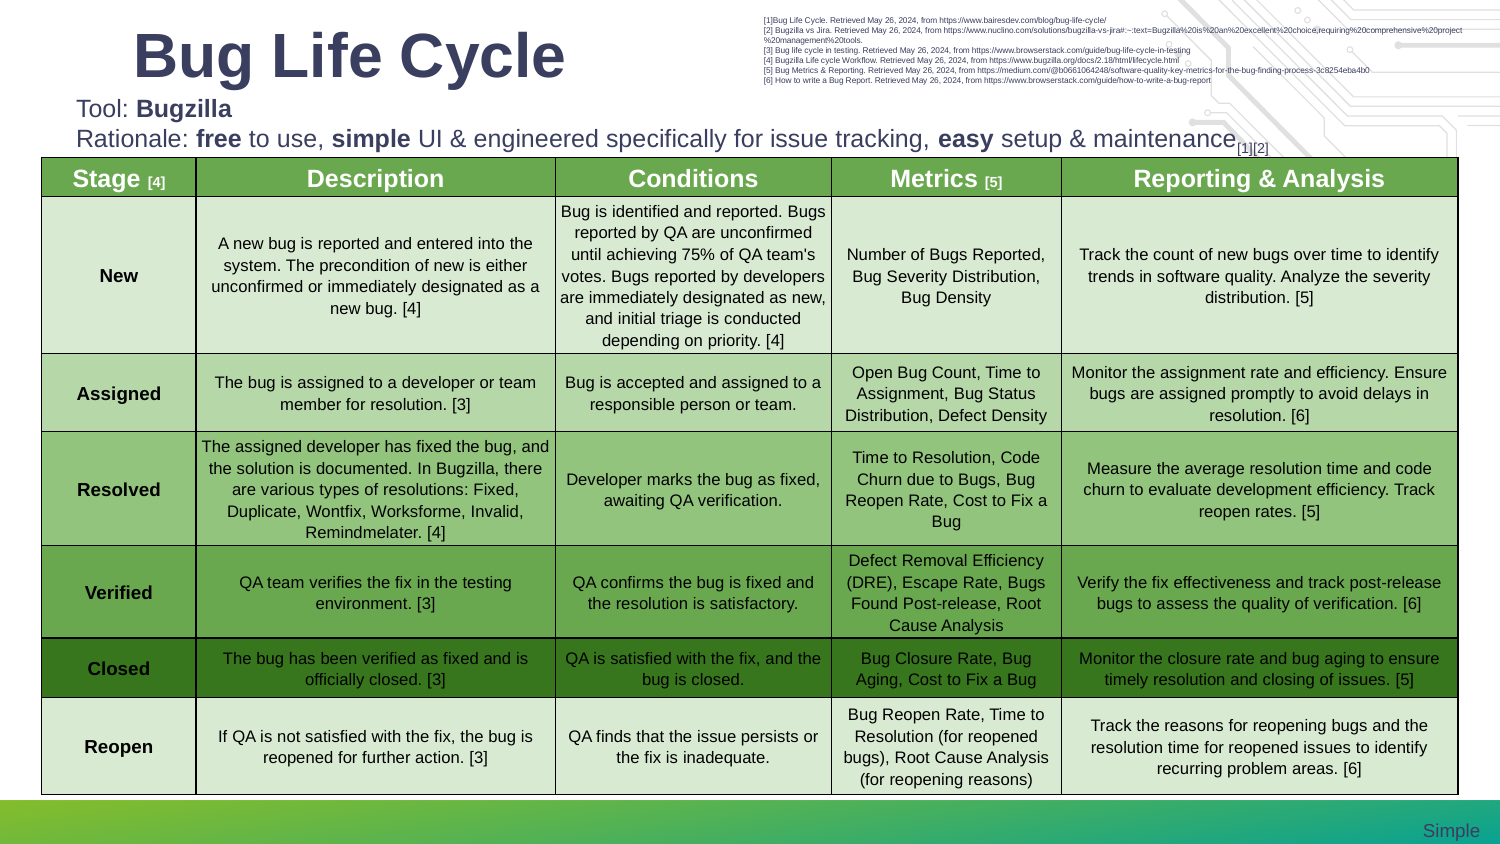

# Bug Life Cycle
[1]Bug Life Cycle. Retrieved May 26, 2024, from https://www.bairesdev.com/blog/bug-life-cycle/
[2] Bugzilla vs Jira. Retrieved May 26, 2024, from https://www.nuclino.com/solutions/bugzilla-vs-jira#:~:text=Bugzilla%20is%20an%20excellent%20choice,requiring%20comprehensive%20project%20management%20tools.
[3] Bug life cycle in testing. Retrieved May 26, 2024, from https://www.browserstack.com/guide/bug-life-cycle-in-testing
[4] Bugzilla Life cycle Workflow. Retrieved May 26, 2024, from https://www.bugzilla.org/docs/2.18/html/lifecycle.html
[5] Bug Metrics & Reporting. Retrieved May 26, 2024, from https://medium.com/@b0661064248/software-quality-key-metrics-for-the-bug-finding-process-3c8254eba4b0
[6] How to write a Bug Report. Retrieved May 26, 2024, from https://www.browserstack.com/guide/how-to-write-a-bug-report

Tool: Bugzilla
Rationale: free to use, simple UI & engineered specifically for issue tracking, easy setup & maintenance[1][2]

| Stage [4] | Description | Conditions | Metrics [5] | Reporting & Analysis |
| --- | --- | --- | --- | --- |
| New | A new bug is reported and entered into the system. The precondition of new is either unconfirmed or immediately designated as a new bug. [4] | Bug is identified and reported. Bugs reported by QA are unconfirmed until achieving 75% of QA team's votes. Bugs reported by developers are immediately designated as new, and initial triage is conducted depending on priority. [4] | Number of Bugs Reported, Bug Severity Distribution, Bug Density | Track the count of new bugs over time to identify trends in software quality. Analyze the severity distribution. [5] |
| Assigned | The bug is assigned to a developer or team member for resolution. [3] | Bug is accepted and assigned to a responsible person or team. | Open Bug Count, Time to Assignment, Bug Status Distribution, Defect Density | Monitor the assignment rate and efficiency. Ensure bugs are assigned promptly to avoid delays in resolution. [6] |
| Resolved | The assigned developer has fixed the bug, and the solution is documented. In Bugzilla, there are various types of resolutions: Fixed, Duplicate, Wontfix, Worksforme, Invalid, Remindmelater. [4] | Developer marks the bug as fixed, awaiting QA verification. | Time to Resolution, Code Churn due to Bugs, Bug Reopen Rate, Cost to Fix a Bug | Measure the average resolution time and code churn to evaluate development efficiency. Track reopen rates. [5] |
| Verified | QA team verifies the fix in the testing environment. [3] | QA confirms the bug is fixed and the resolution is satisfactory. | Defect Removal Efficiency (DRE), Escape Rate, Bugs Found Post-release, Root Cause Analysis | Verify the fix effectiveness and track post-release bugs to assess the quality of verification. [6] |
| Closed | The bug has been verified as fixed and is officially closed. [3] | QA is satisfied with the fix, and the bug is closed. | Bug Closure Rate, Bug Aging, Cost to Fix a Bug | Monitor the closure rate and bug aging to ensure timely resolution and closing of issues. [5] |
| Reopen | If QA is not satisfied with the fix, the bug is reopened for further action. [3] | QA finds that the issue persists or the fix is inadequate. | Bug Reopen Rate, Time to Resolution (for reopened bugs), Root Cause Analysis (for reopening reasons) | Track the reasons for reopening bugs and the resolution time for reopened issues to identify recurring problem areas. [6] |
Simple